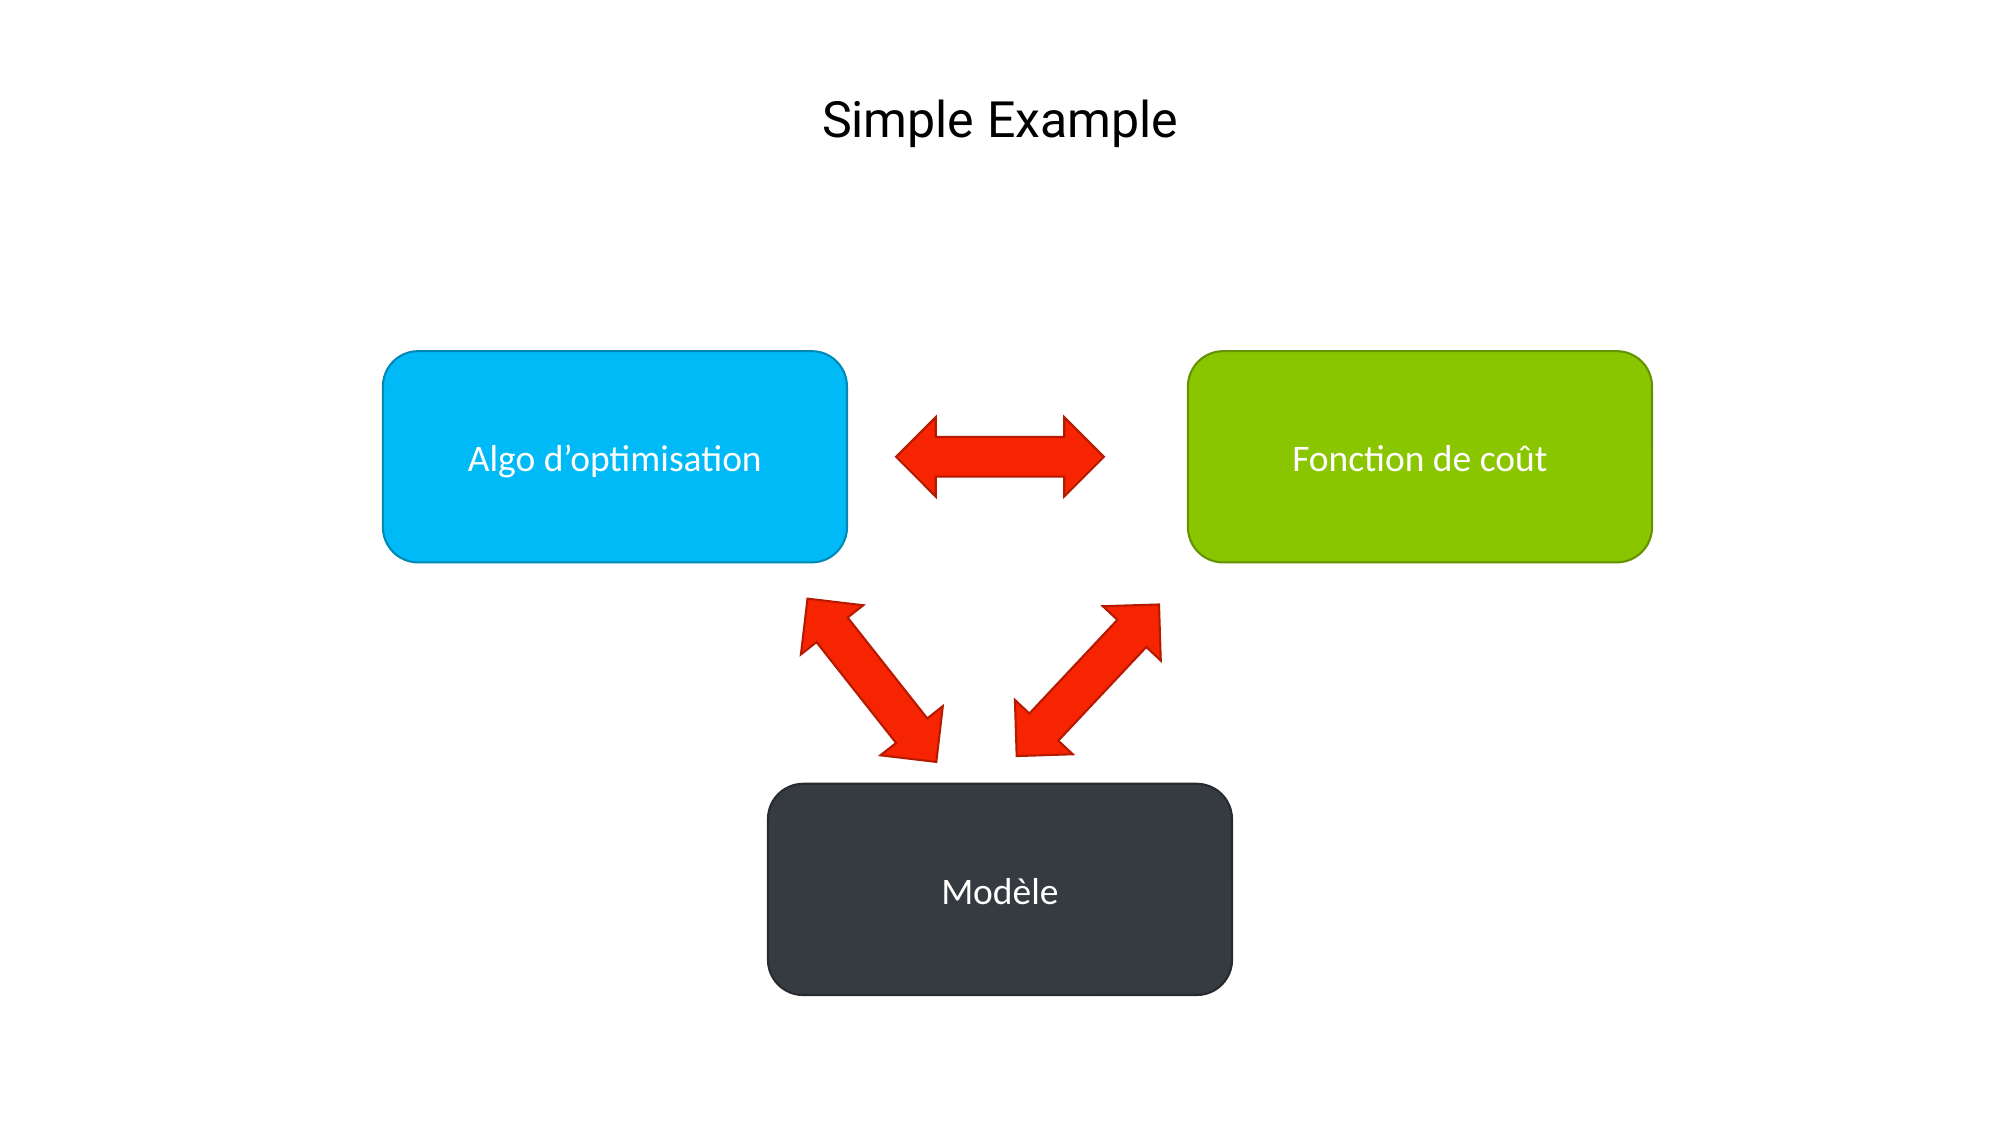

Simple Example
Algo d’optimisation
Fonction de coût

Modèle